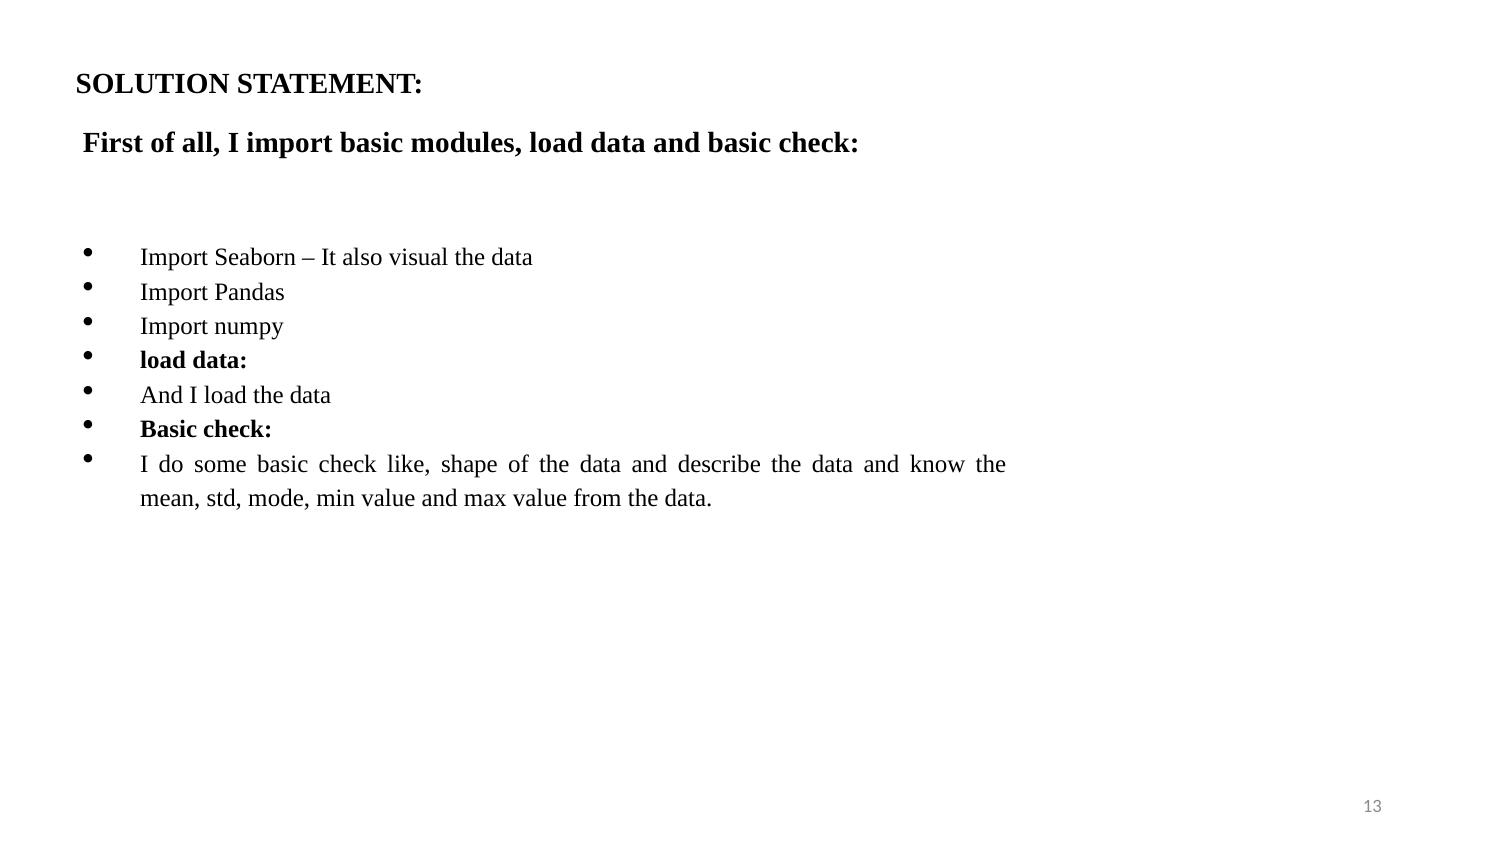

SOLUTION STATEMENT:
 First of all, I import basic modules, load data and basic check:
Import Seaborn – It also visual the data
Import Pandas
Import numpy
load data:
And I load the data
Basic check:
I do some basic check like, shape of the data and describe the data and know the mean, std, mode, min value and max value from the data.

13